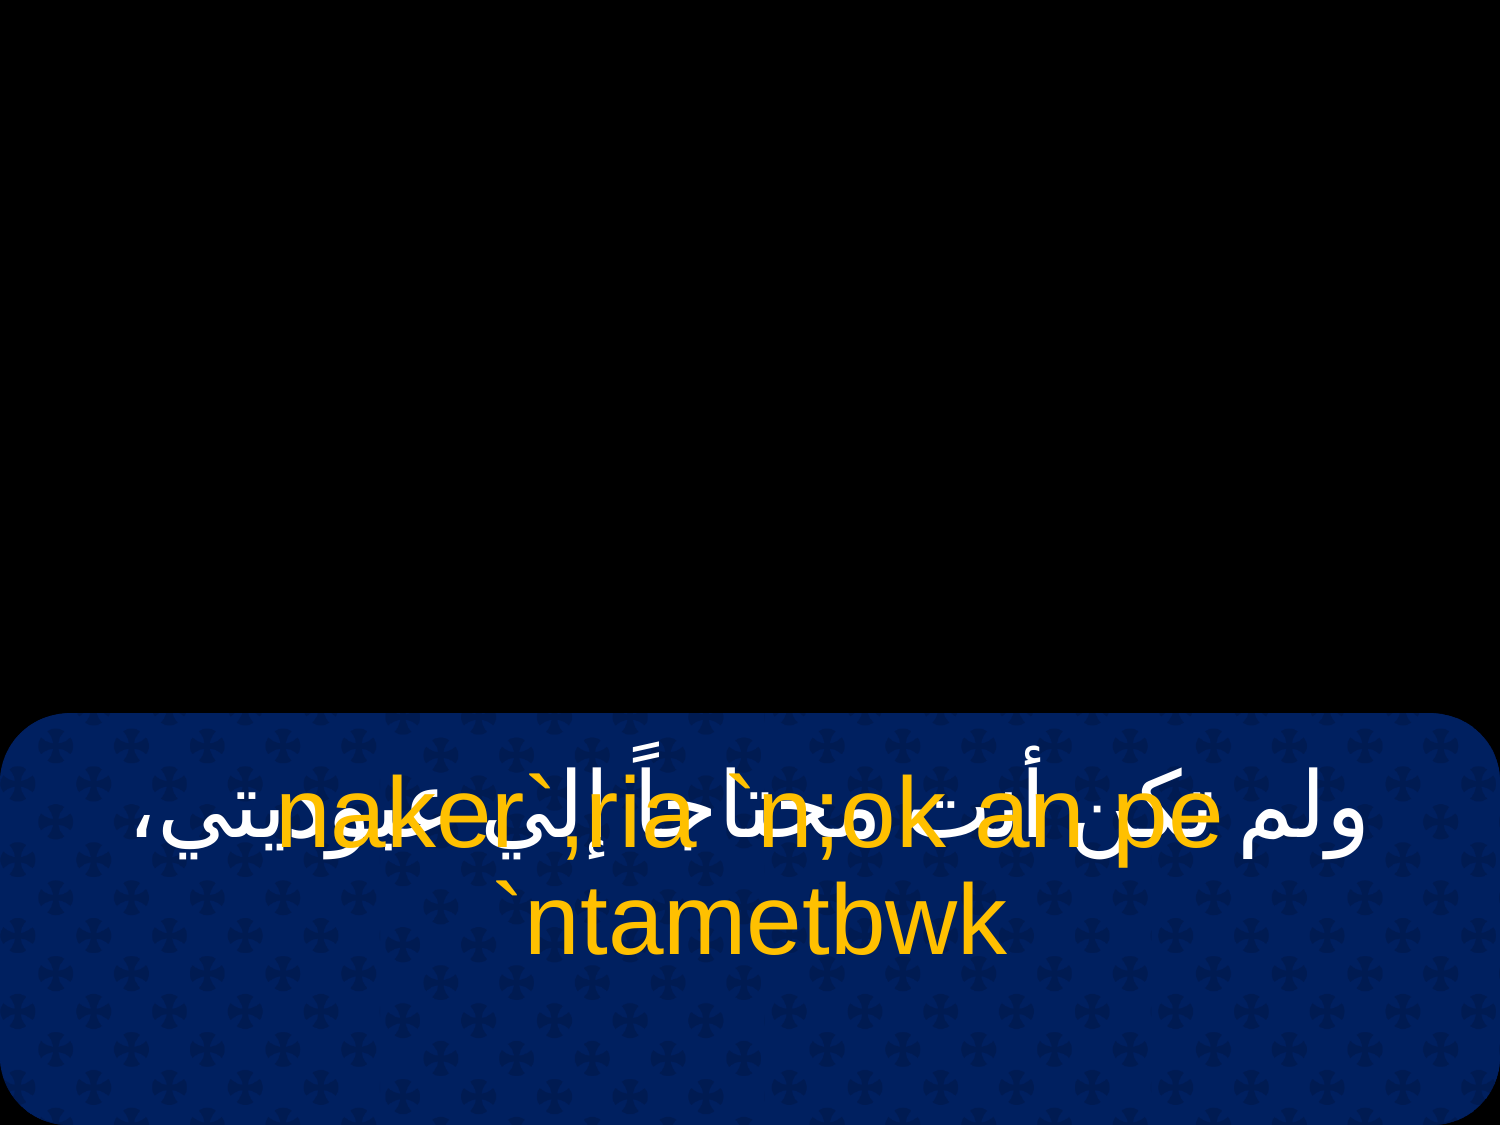

# ولم تكن أنت محتاجاً إلي عبوديتي،
naker`,ria `n;ok an pe `ntametbwk